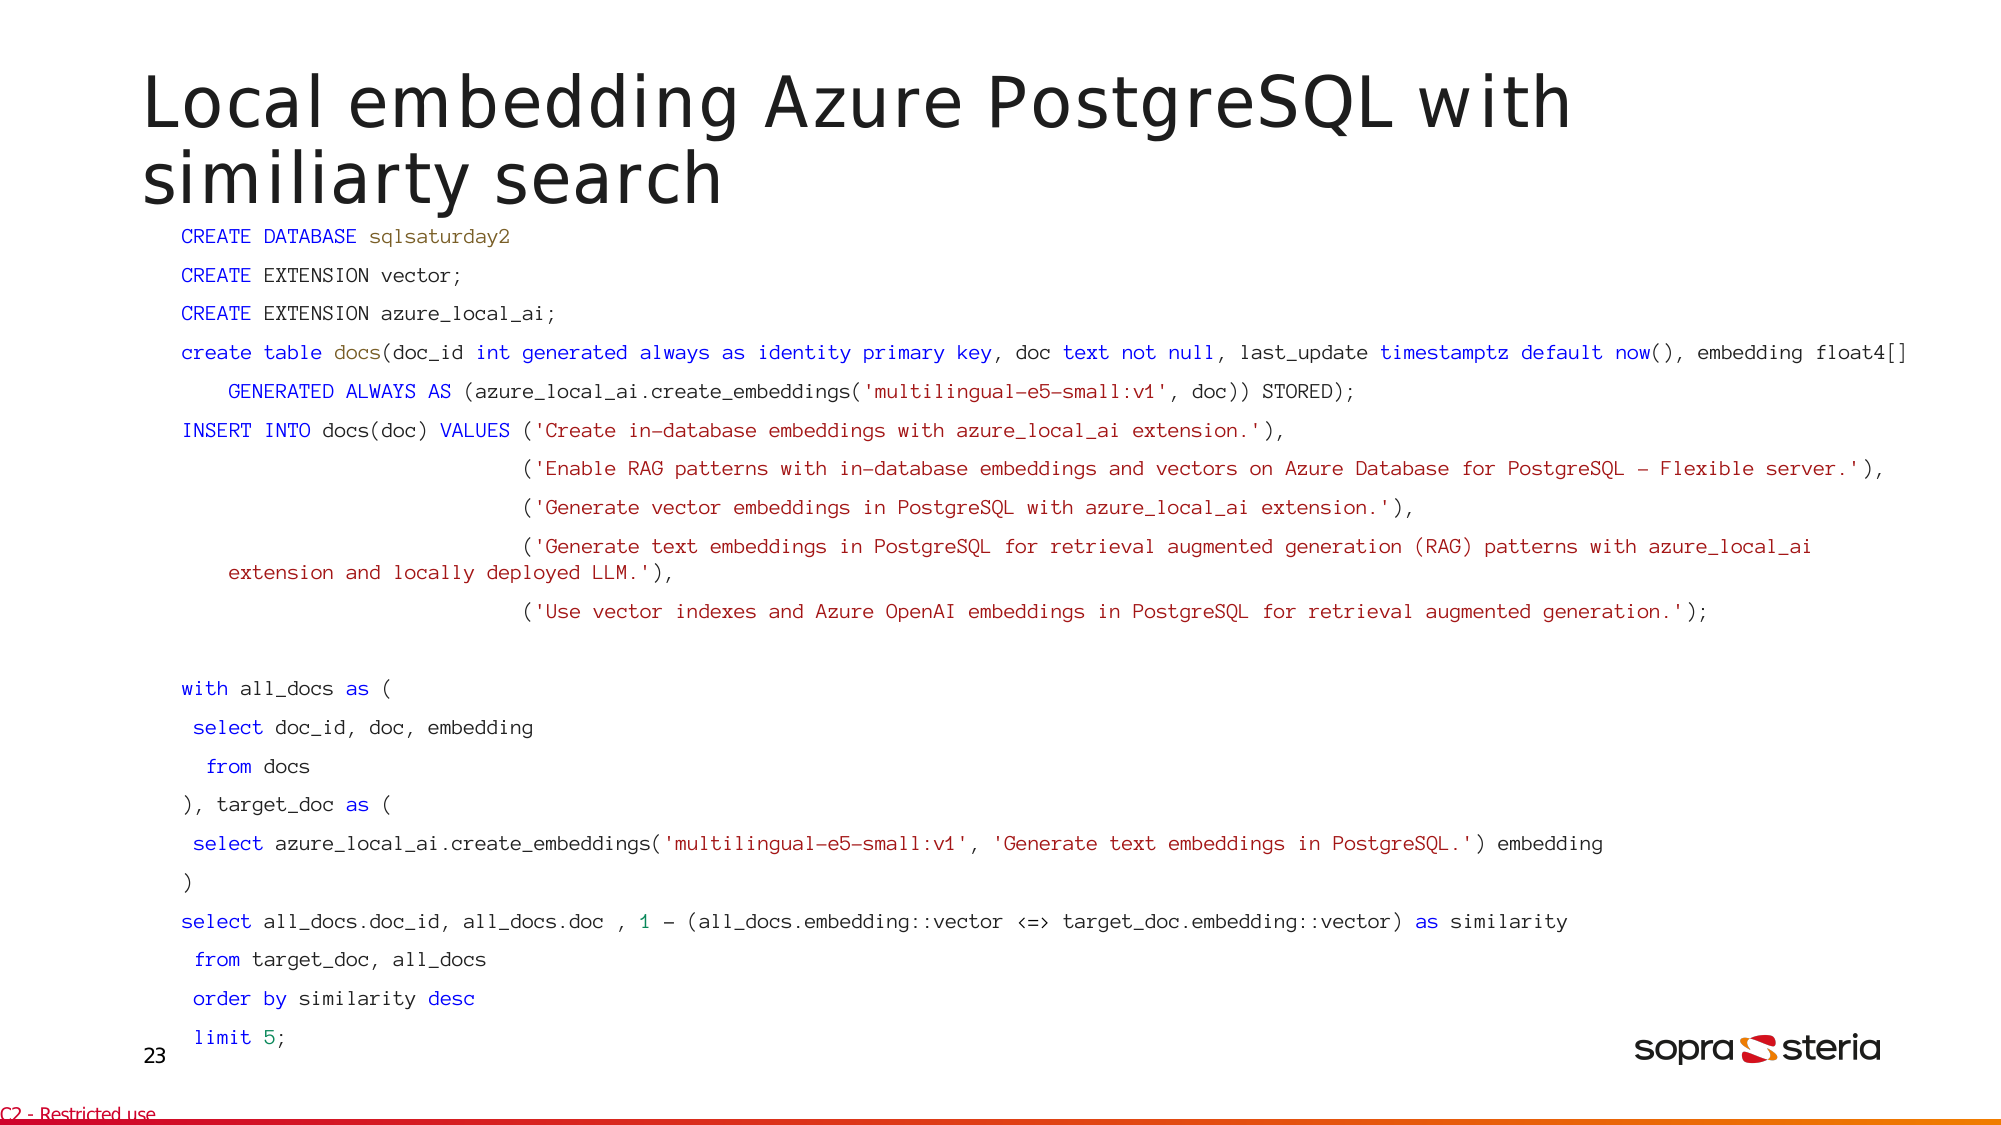

# Local embedding Azure PostgreSQL with similiarty search

CREATE DATABASE sqlsaturday2
CREATE EXTENSION vector;
CREATE EXTENSION azure_local_ai;
create table docs(doc_id int generated always as identity primary key, doc text not null, last_update timestamptz default now(), embedding float4[]
    GENERATED ALWAYS AS (azure_local_ai.create_embeddings('multilingual-e5-small:v1', doc)) STORED);
INSERT INTO docs(doc) VALUES ('Create in-database embeddings with azure_local_ai extension.'),
                             ('Enable RAG patterns with in-database embeddings and vectors on Azure Database for PostgreSQL - Flexible server.'),
                             ('Generate vector embeddings in PostgreSQL with azure_local_ai extension.'),
                             ('Generate text embeddings in PostgreSQL for retrieval augmented generation (RAG) patterns with azure_local_ai extension and locally deployed LLM.'),
                             ('Use vector indexes and Azure OpenAI embeddings in PostgreSQL for retrieval augmented generation.');

with all_docs as (
 select doc_id, doc, embedding
  from docs
), target_doc as (
 select azure_local_ai.create_embeddings('multilingual-e5-small:v1', 'Generate text embeddings in PostgreSQL.') embedding
)
select all_docs.doc_id, all_docs.doc , 1 - (all_docs.embedding::vector <=> target_doc.embedding::vector) as similarity
 from target_doc, all_docs
 order by similarity desc
 limit 5;